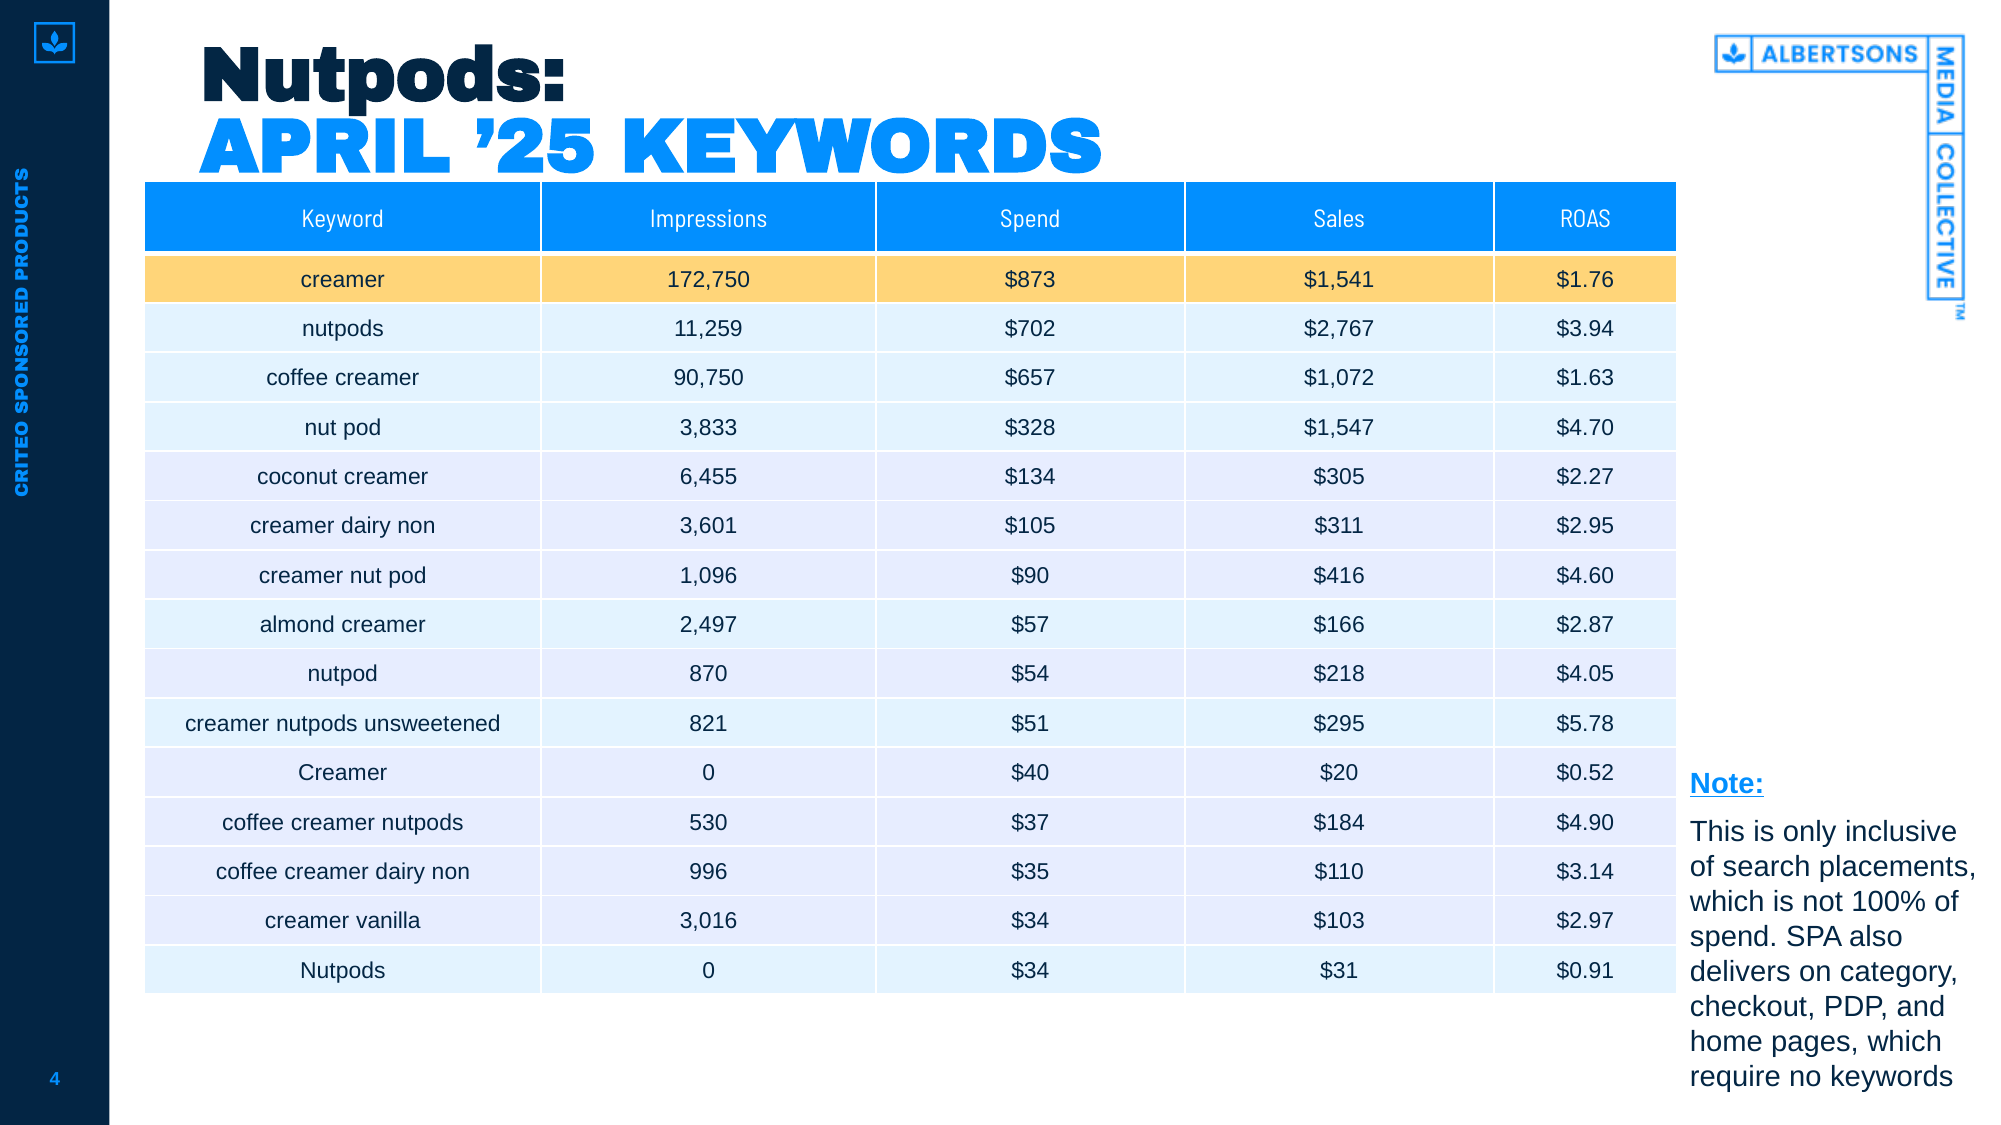

# Nutpods: APRIL ’25 KEYWORDS
Criteo sponsored products

| Keyword | Impressions | Spend | Sales | ROAS |
| --- | --- | --- | --- | --- |
| creamer | 172,750 | $873 | $1,541 | $1.76 |
| nutpods | 11,259 | $702 | $2,767 | $3.94 |
| coffee creamer | 90,750 | $657 | $1,072 | $1.63 |
| nut pod | 3,833 | $328 | $1,547 | $4.70 |
| coconut creamer | 6,455 | $134 | $305 | $2.27 |
| creamer dairy non | 3,601 | $105 | $311 | $2.95 |
| creamer nut pod | 1,096 | $90 | $416 | $4.60 |
| almond creamer | 2,497 | $57 | $166 | $2.87 |
| nutpod | 870 | $54 | $218 | $4.05 |
| creamer nutpods unsweetened | 821 | $51 | $295 | $5.78 |
| Creamer | 0 | $40 | $20 | $0.52 |
| coffee creamer nutpods | 530 | $37 | $184 | $4.90 |
| coffee creamer dairy non | 996 | $35 | $110 | $3.14 |
| creamer vanilla | 3,016 | $34 | $103 | $2.97 |
| Nutpods | 0 | $34 | $31 | $0.91 |
Note:
This is only inclusive of search placements, which is not 100% of spend. SPA also delivers on category, checkout, PDP, and home pages, which require no keywords